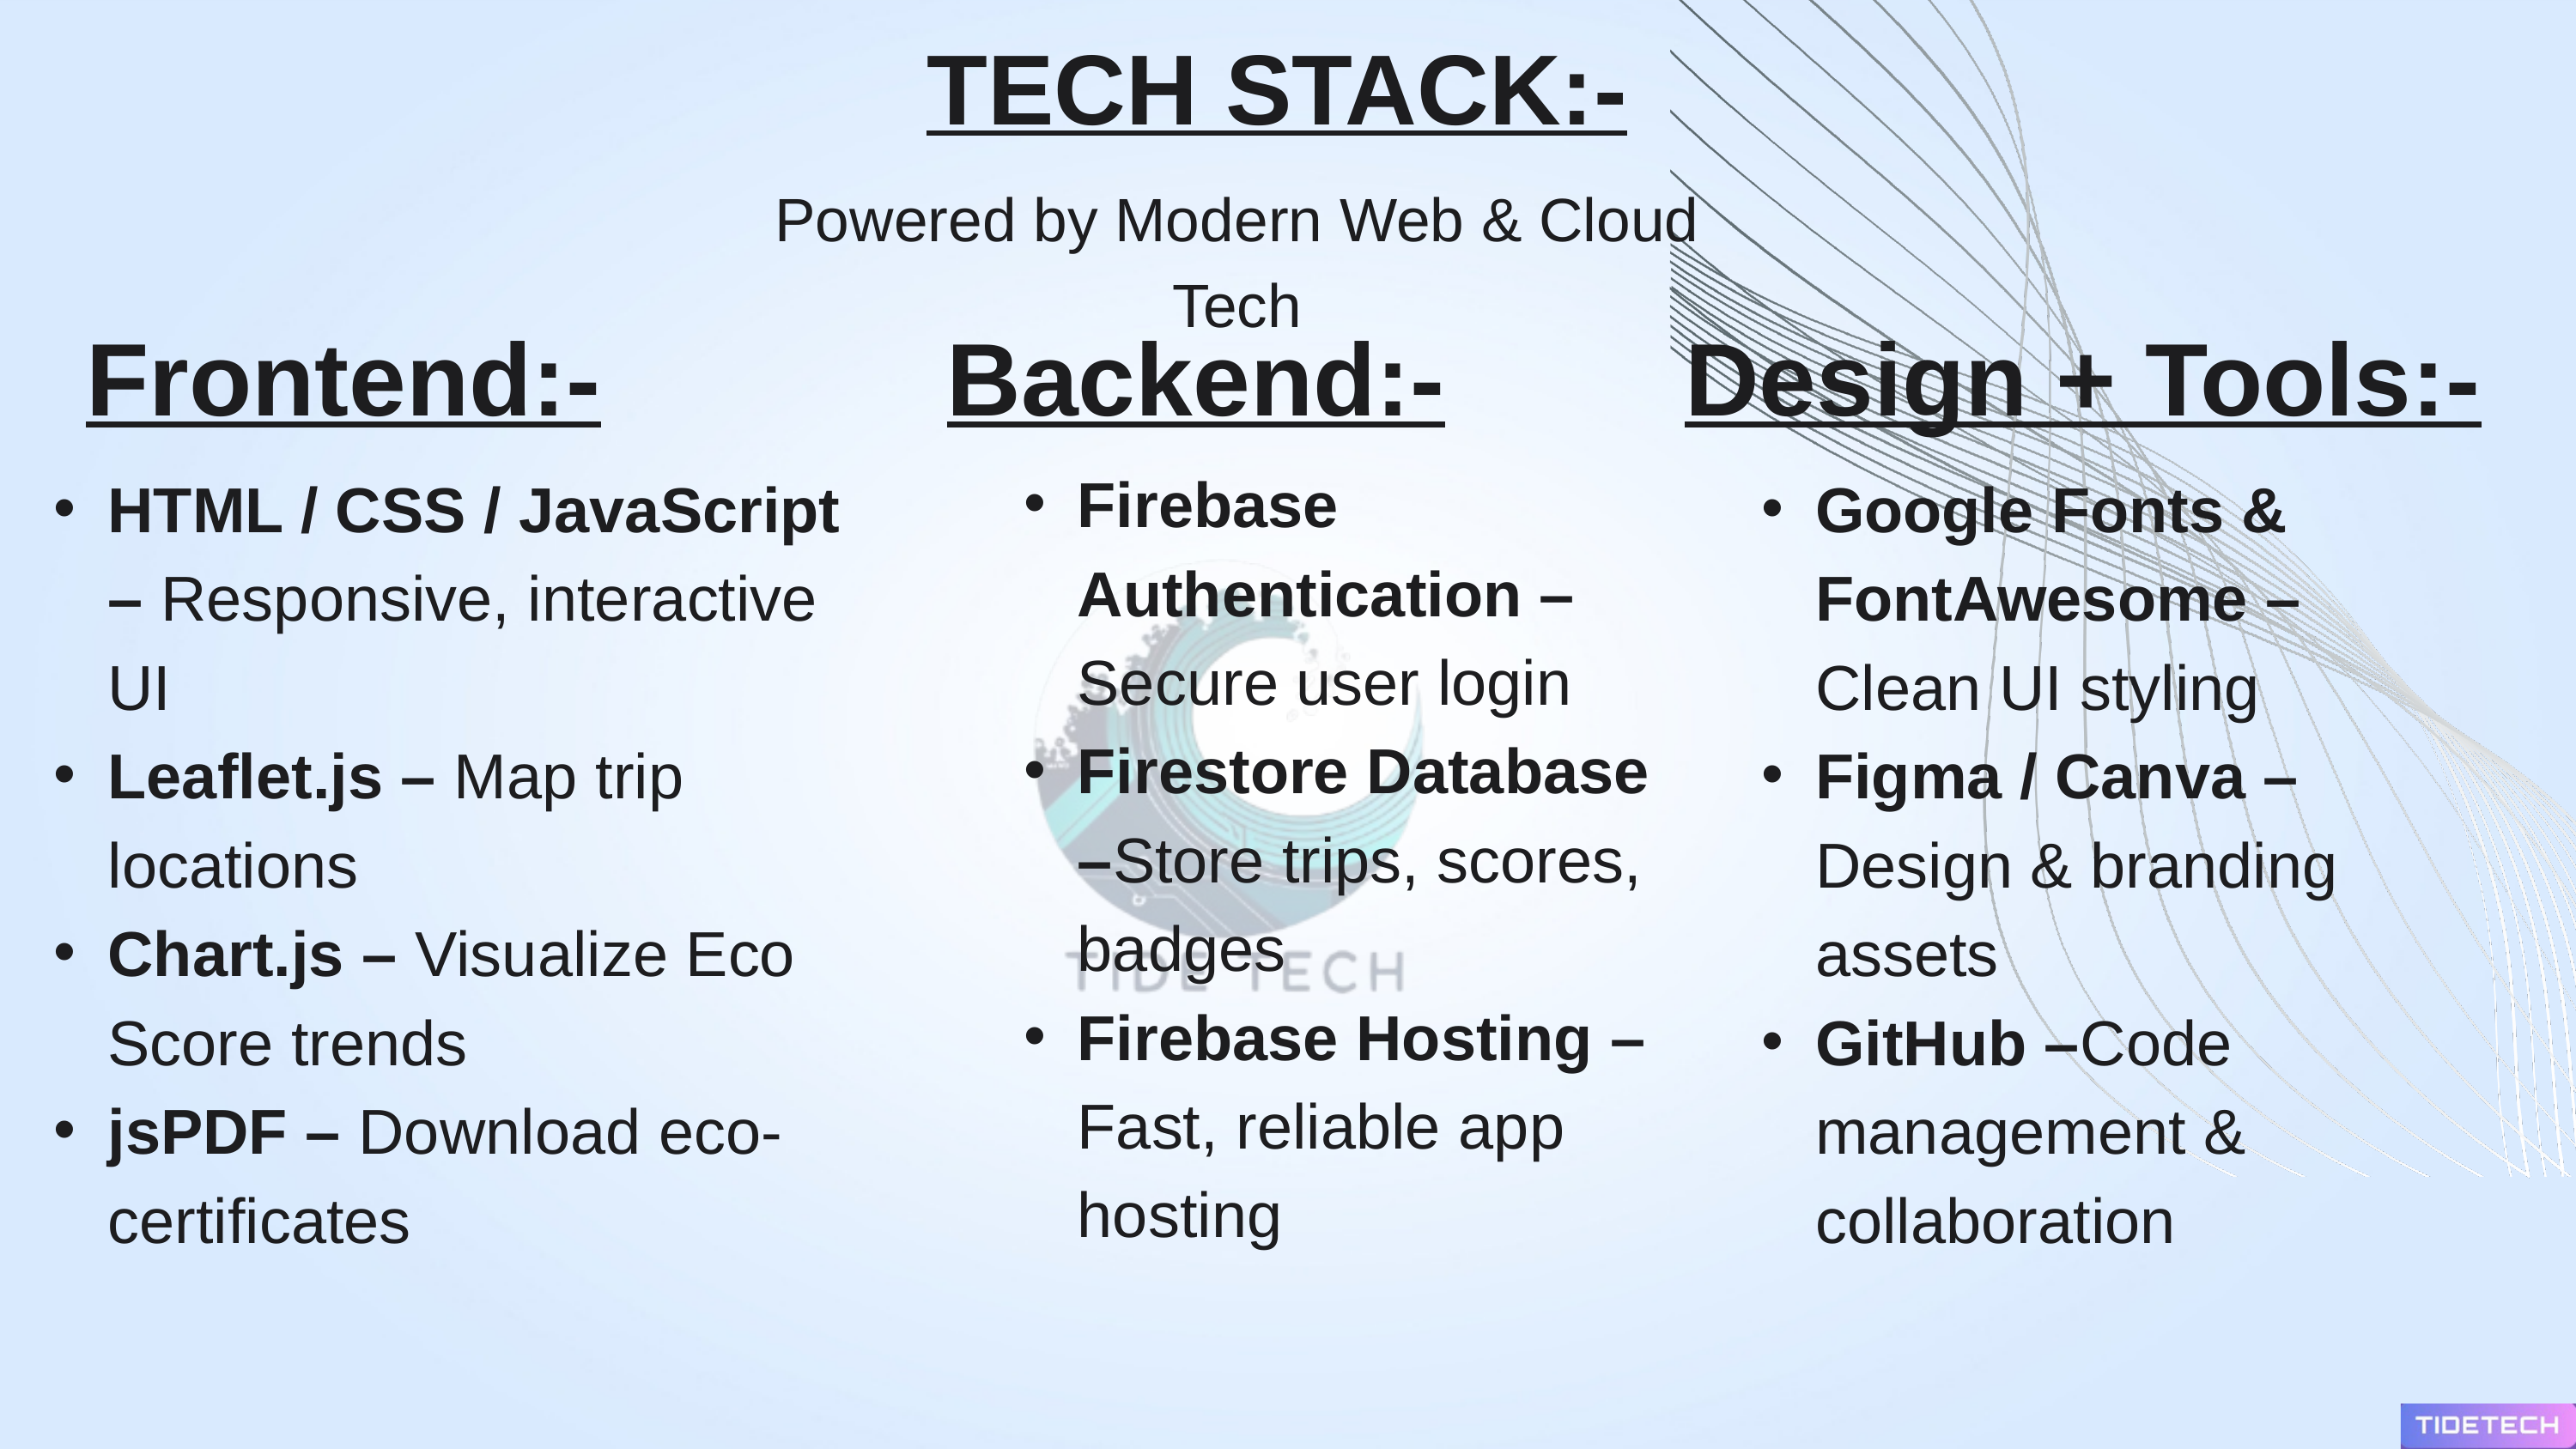

TECH STACK:-
Powered by Modern Web & Cloud Tech

Frontend:-
Backend:-
Design + Tools:-

Firebase Authentication –  Secure user login
Firestore Database –Store trips, scores, badges
Firebase Hosting –Fast, reliable app hosting

Google Fonts & FontAwesome – Clean UI styling
Figma / Canva – Design & branding assets
GitHub –Code management & collaboration
HTML / CSS / JavaScript – Responsive, interactive UI
Leaflet.js – Map trip locations
Chart.js – Visualize Eco Score trends
jsPDF – Download eco-certificates